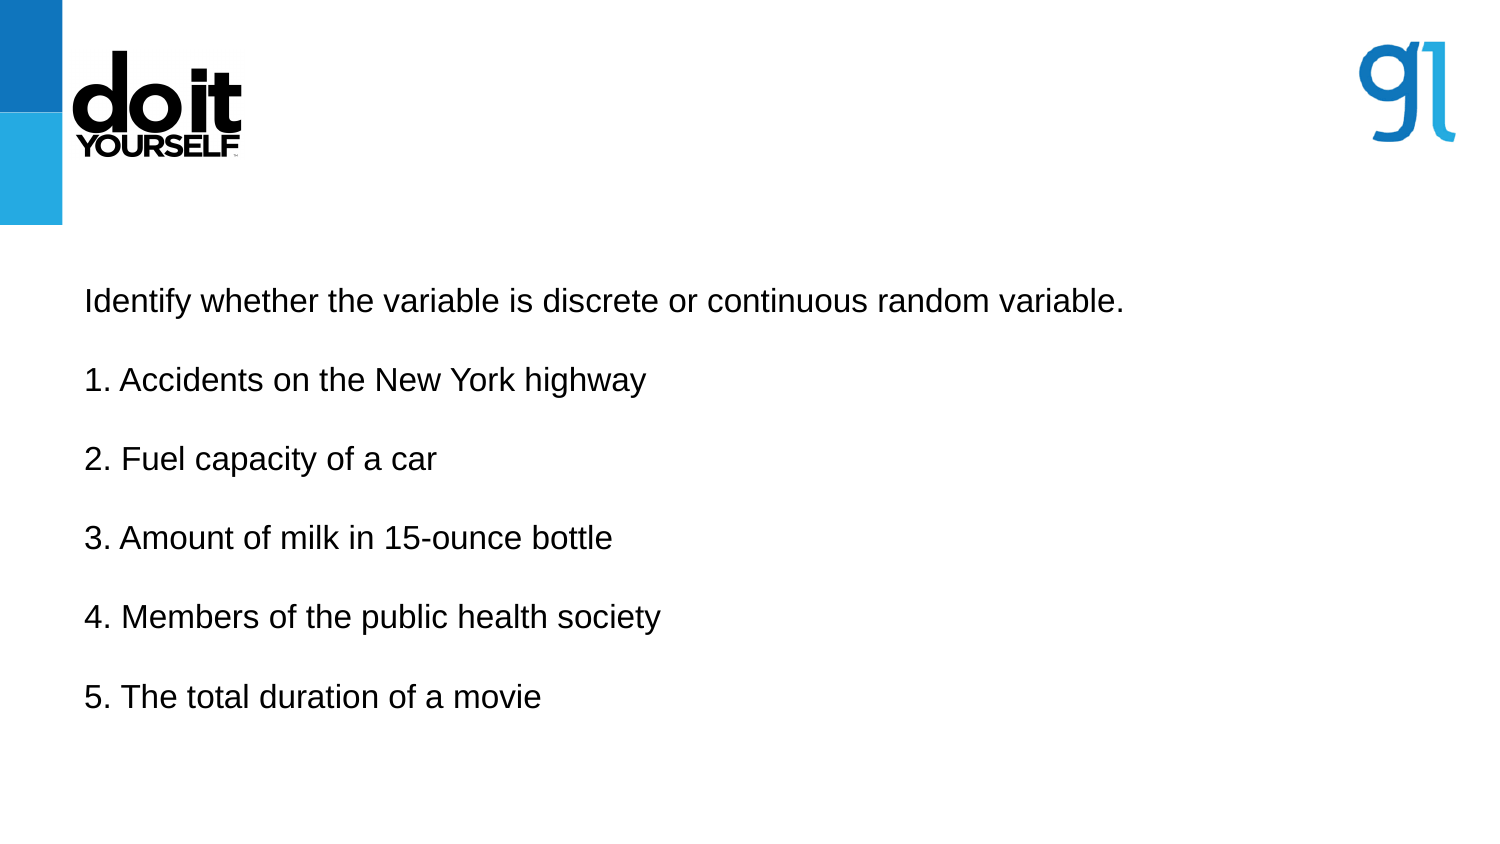

Identify whether the variable is discrete or continuous random variable.
1. Accidents on the New York highway
2. Fuel capacity of a car
3. Amount of milk in 15-ounce bottle
4. Members of the public health society
5. The total duration of a movie